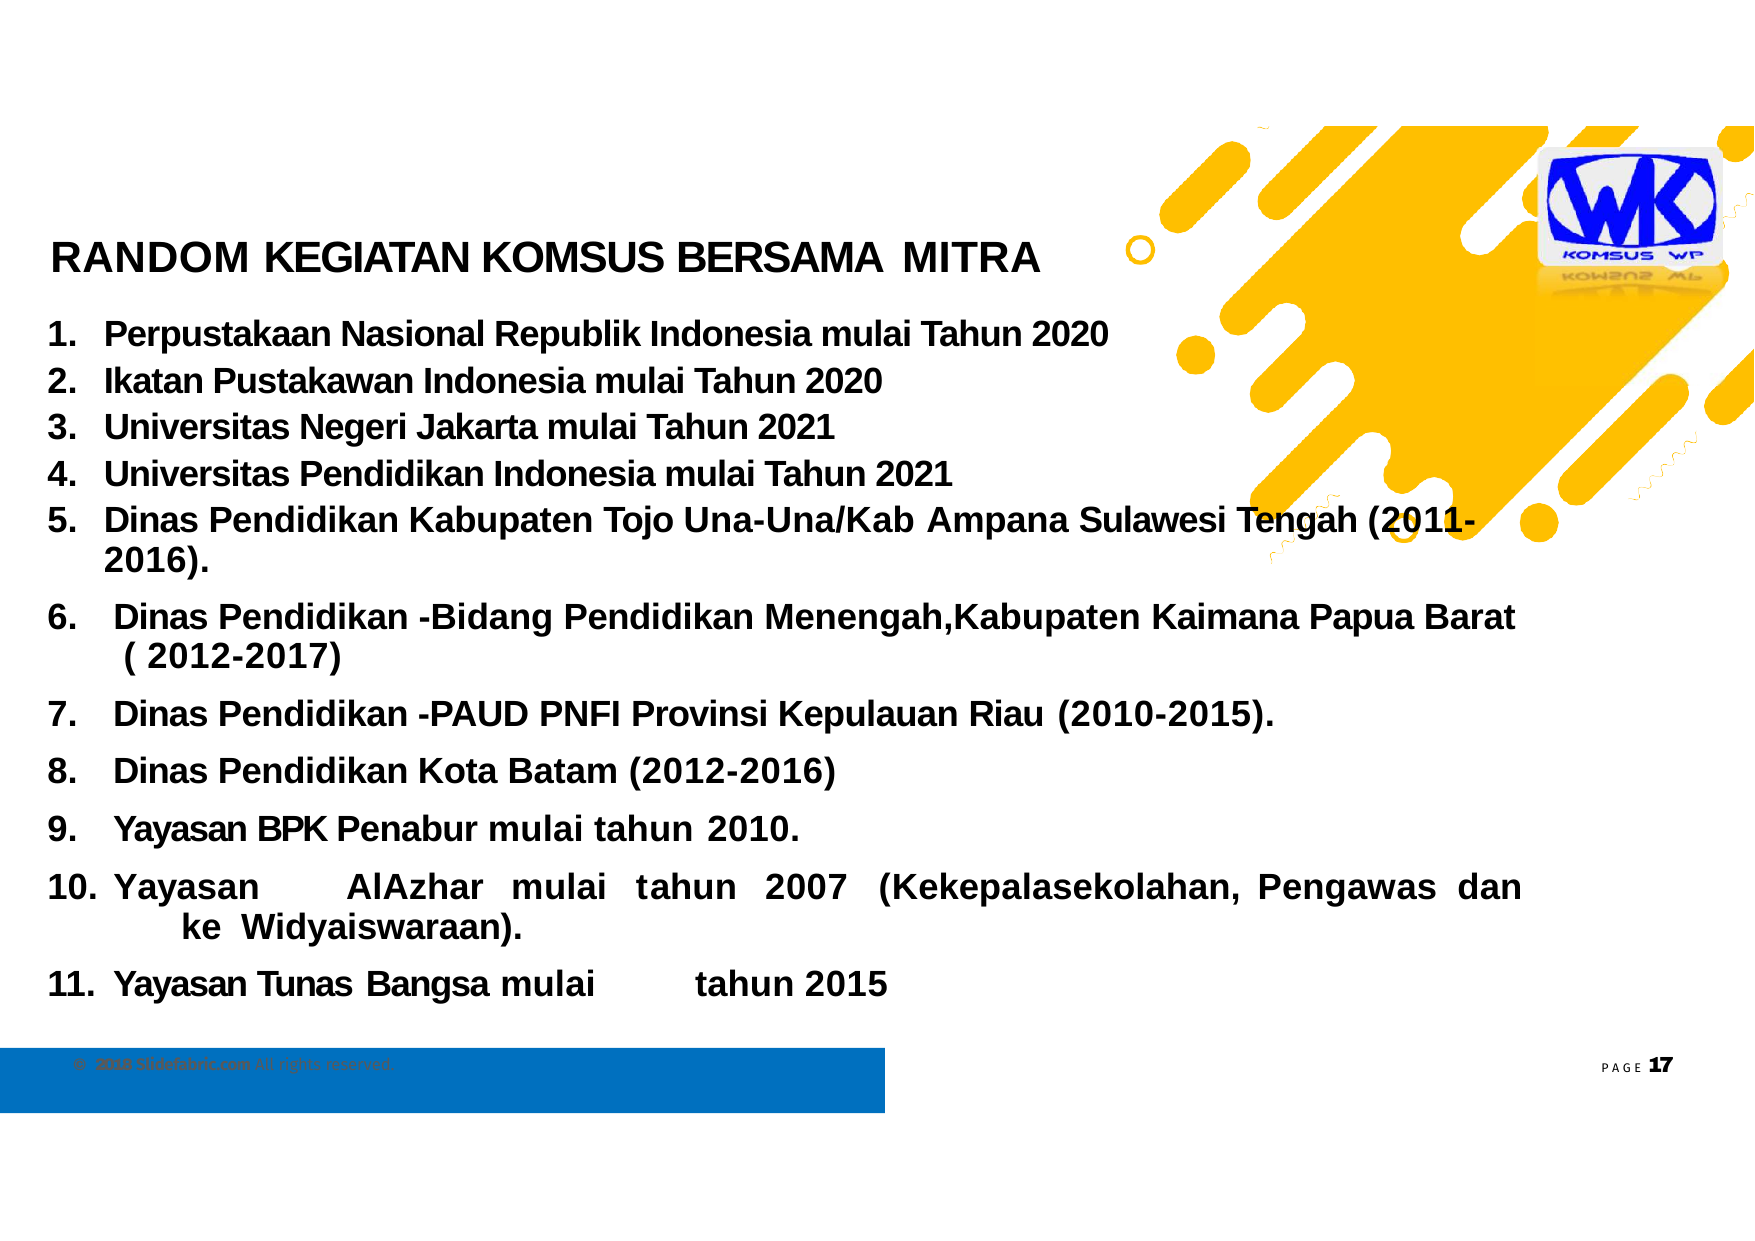

# RANDOM KEGIATAN KOMSUS BERSAMA MITRA
Perpustakaan Nasional Republik Indonesia mulai Tahun 2020
Ikatan Pustakawan Indonesia mulai Tahun 2020
Universitas Negeri Jakarta mulai Tahun 2021
Universitas Pendidikan Indonesia mulai Tahun 2021
Dinas Pendidikan Kabupaten Tojo Una-Una/Kab Ampana Sulawesi Tengah (2011-  2016).
Dinas Pendidikan -Bidang Pendidikan Menengah,Kabupaten Kaimana Papua Barat  ( 2012-2017)
Dinas Pendidikan -PAUD PNFI Provinsi Kepulauan Riau (2010-2015).
Dinas Pendidikan Kota Batam (2012-2016)
Yayasan BPK Penabur mulai tahun 2010.
Yayasan	AlAzhar	mulai	tahun	2007	(Kekepalasekolahan,	Pengawas	dan	ke  Widyaiswaraan).
Yayasan Tunas Bangsa mulai	tahun 2015
P A G E 17

© 2018 Slidefabric.com All rights reserved.